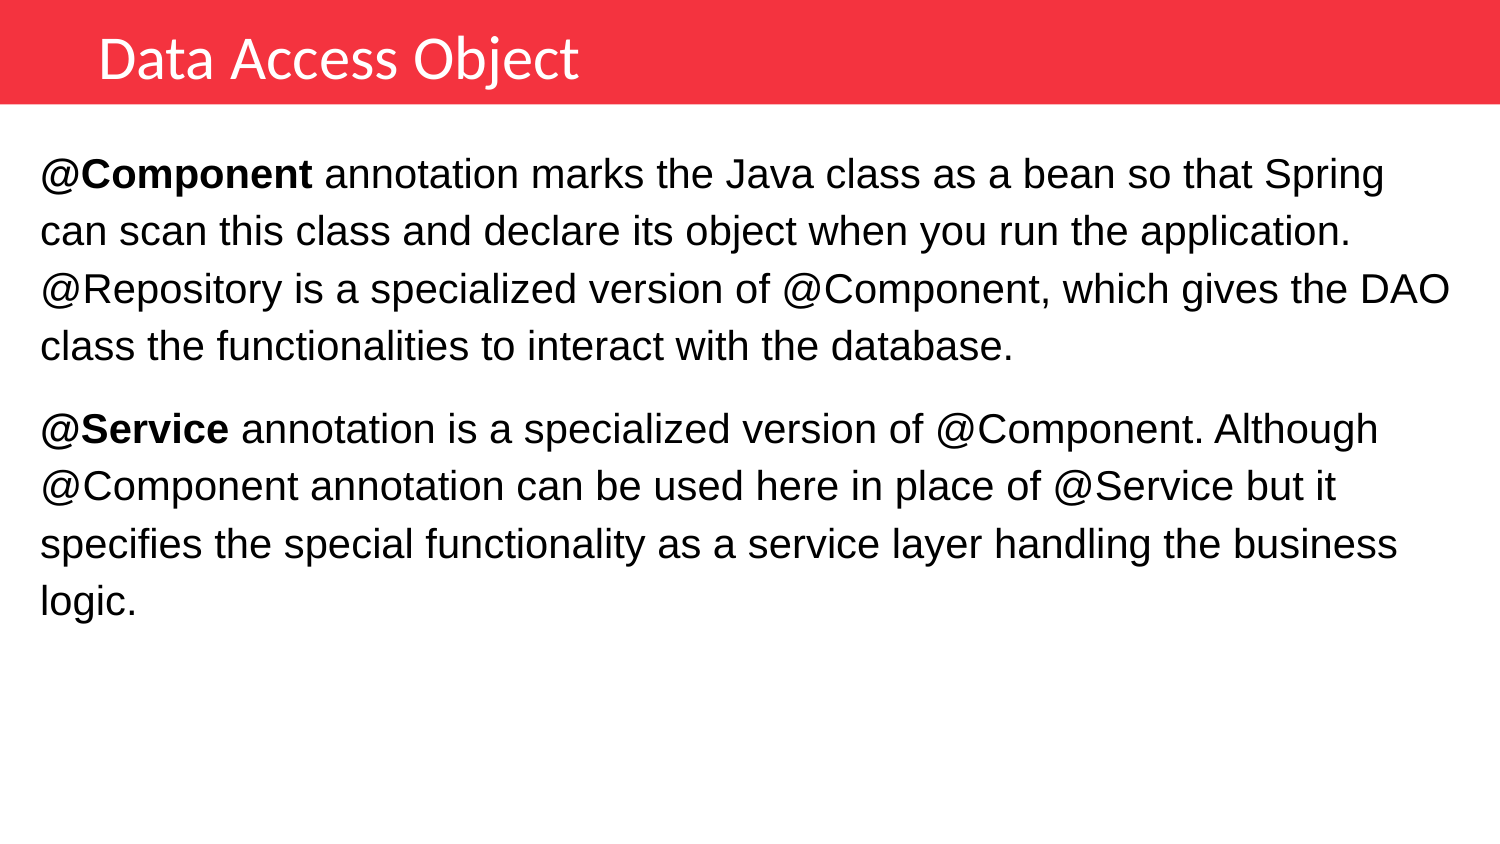

Data Access Object

@Component annotation marks the Java class as a bean so that Spring can scan this class and declare its object when you run the application. @Repository is a specialized version of @Component, which gives the DAO class the functionalities to interact with the database.
@Service annotation is a specialized version of @Component. Although @Component annotation can be used here in place of @Service but it specifies the special functionality as a service layer handling the business logic.